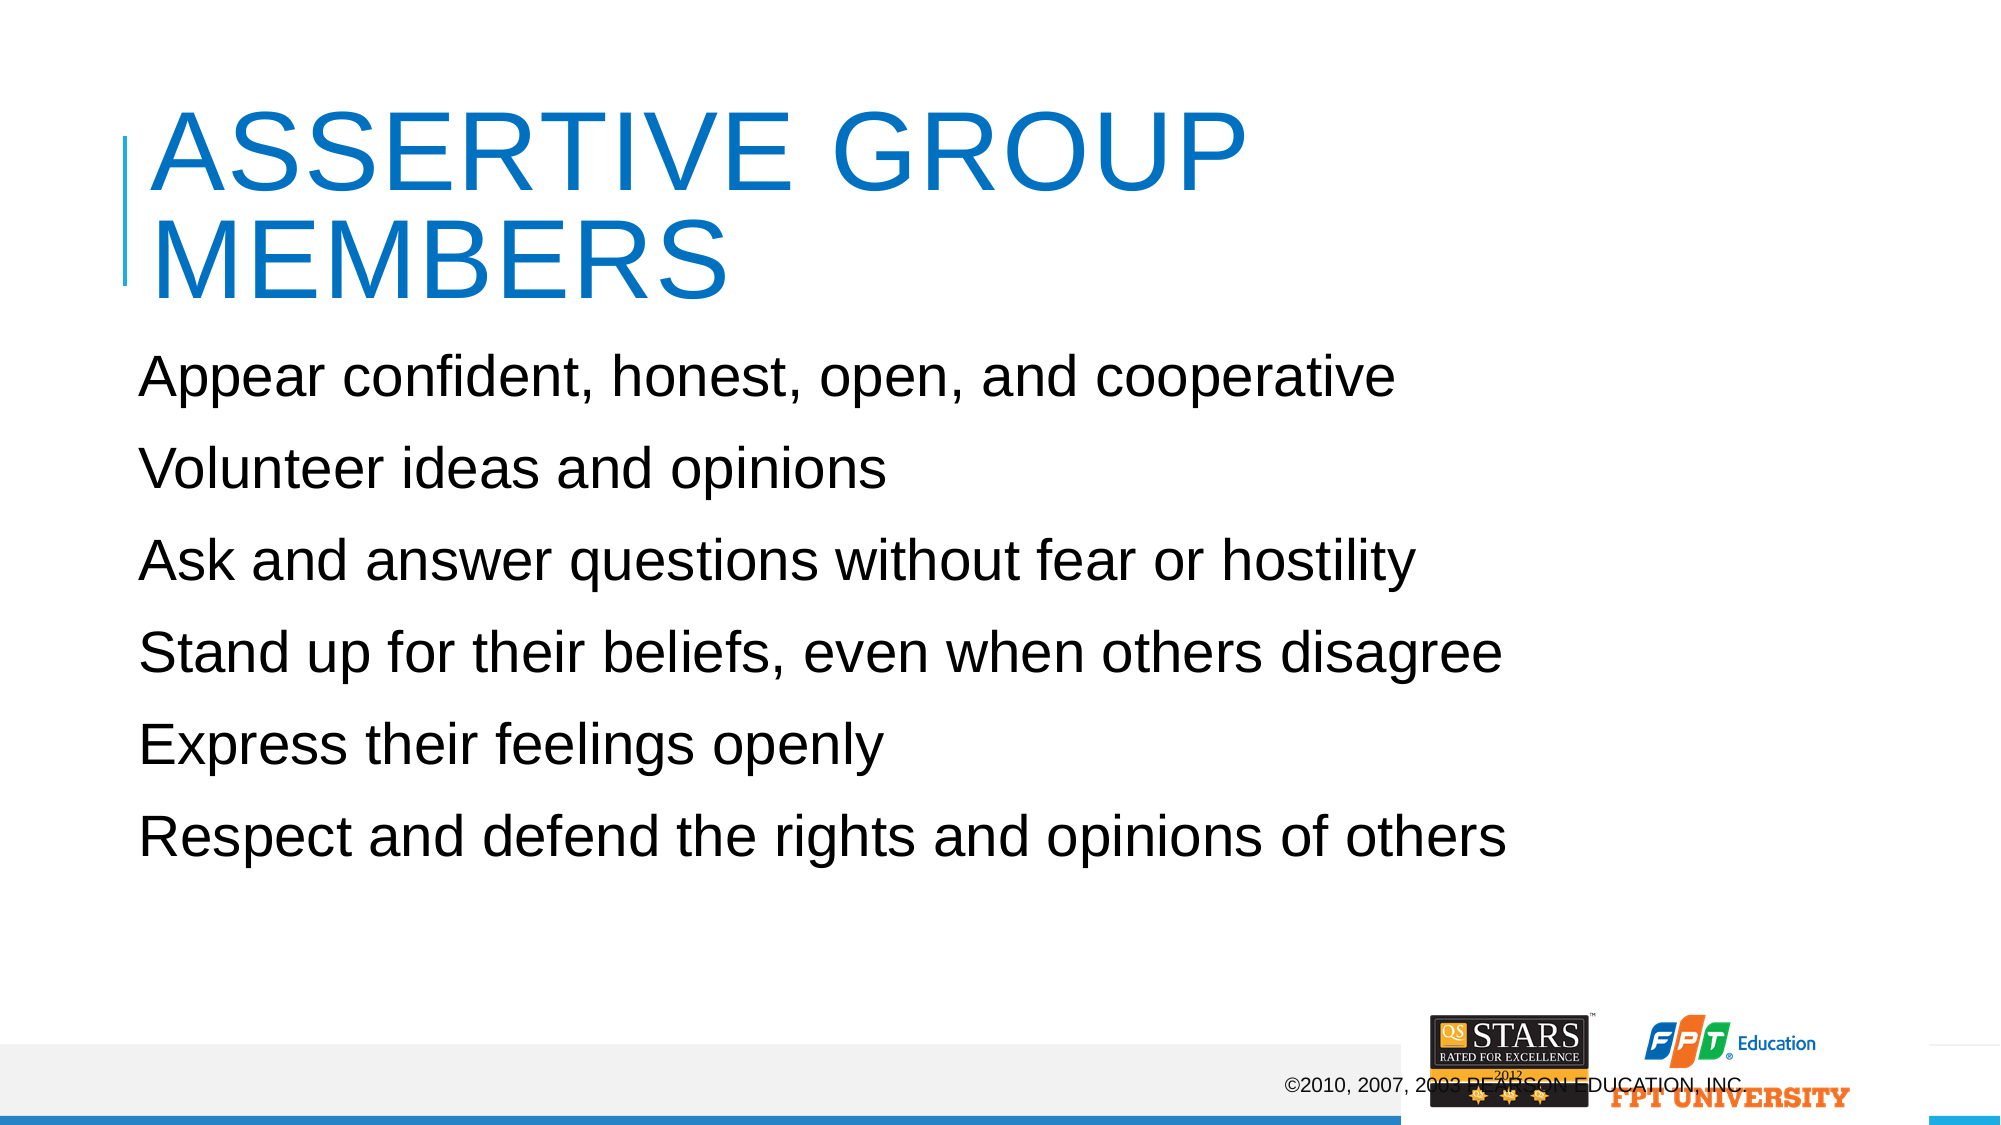

# Assertive Group Members
Appear confident, honest, open, and cooperative
Volunteer ideas and opinions
Ask and answer questions without fear or hostility
Stand up for their beliefs, even when others disagree
Express their feelings openly
Respect and defend the rights and opinions of others

©2010, 2007, 2003 Pearson Education, Inc.